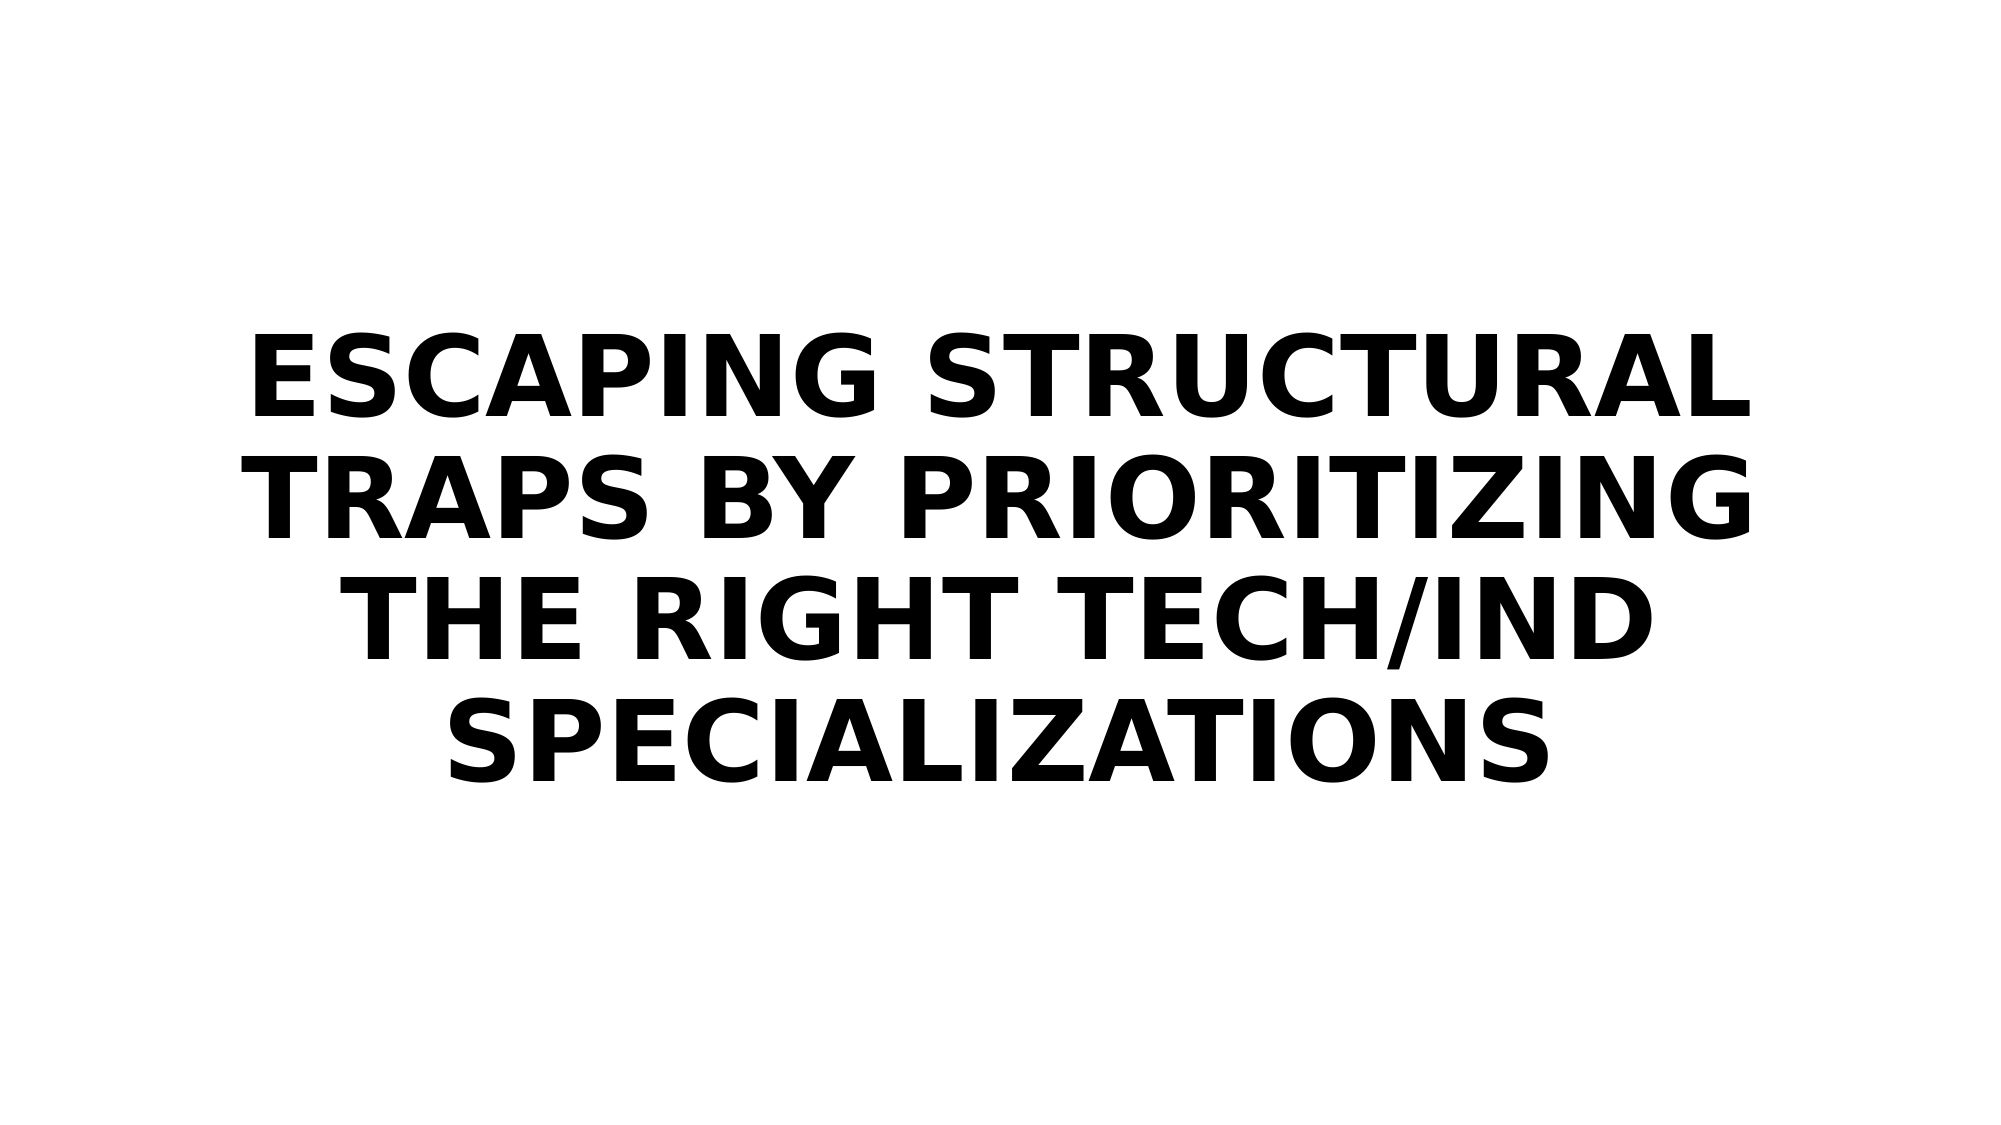

# ESCAPING STRUCTURAL TRAPS BY PRIORITIZING THE RIGHT TECH/IND SPECIALIZATIONS